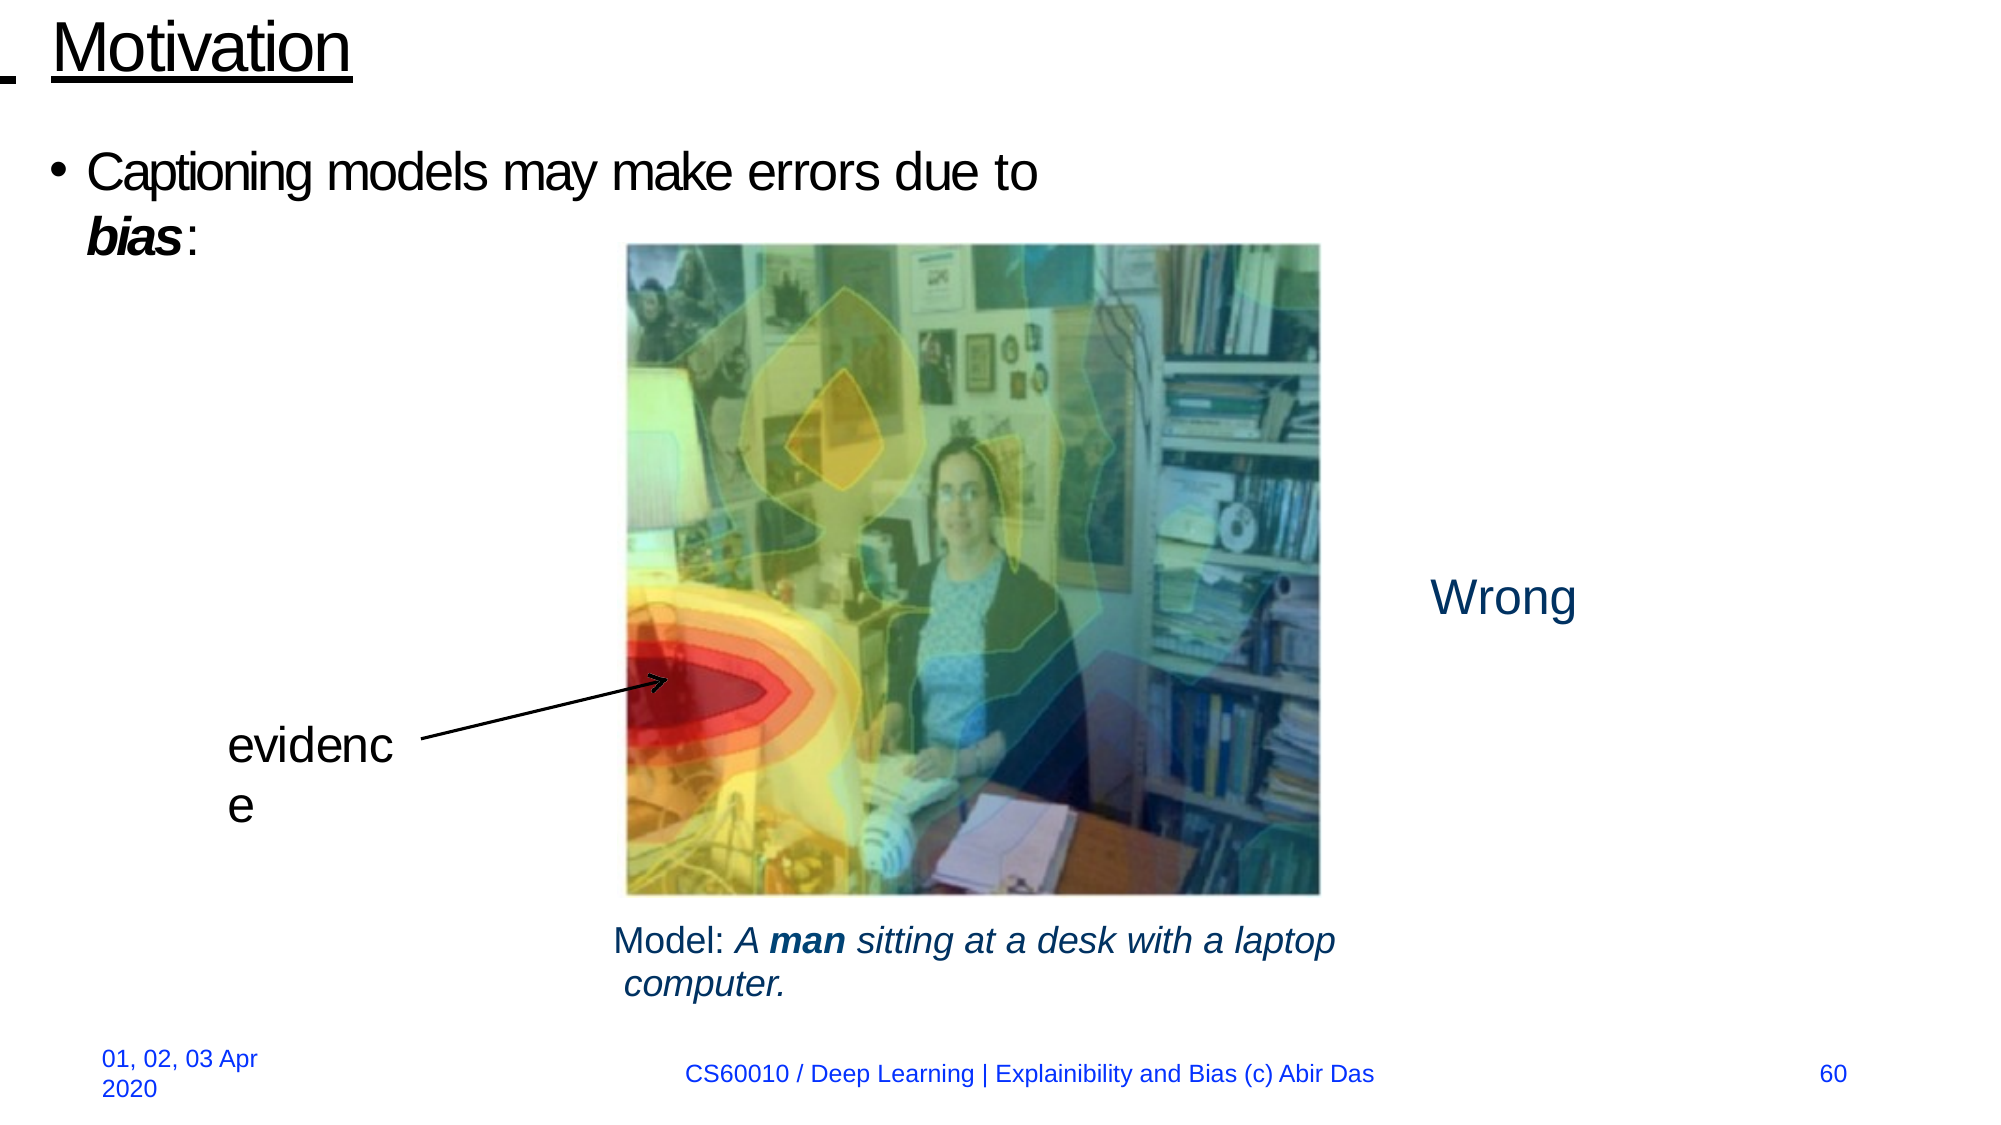

# Motivation
Captioning models may make errors due to bias:

Wrong

evidence
Model: A man sitting at a desk with a laptop  computer.
CS60010 / Deep Learning | Explainibility and Bias (c) Abir Das